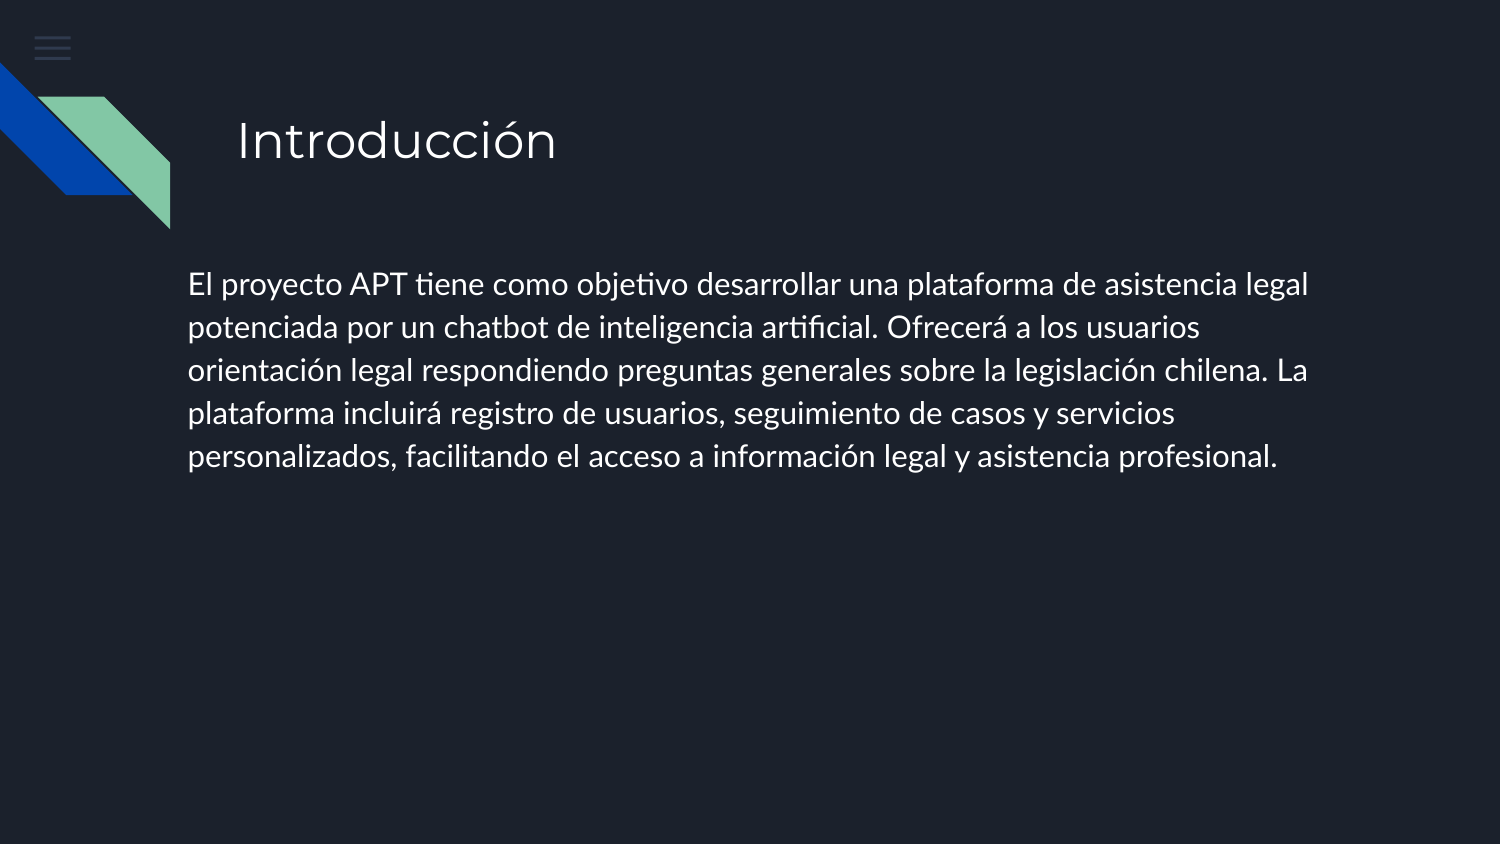

# Introducción

El proyecto APT tiene como objetivo desarrollar una plataforma de asistencia legal potenciada por un chatbot de inteligencia artificial. Ofrecerá a los usuarios orientación legal respondiendo preguntas generales sobre la legislación chilena. La plataforma incluirá registro de usuarios, seguimiento de casos y servicios personalizados, facilitando el acceso a información legal y asistencia profesional.